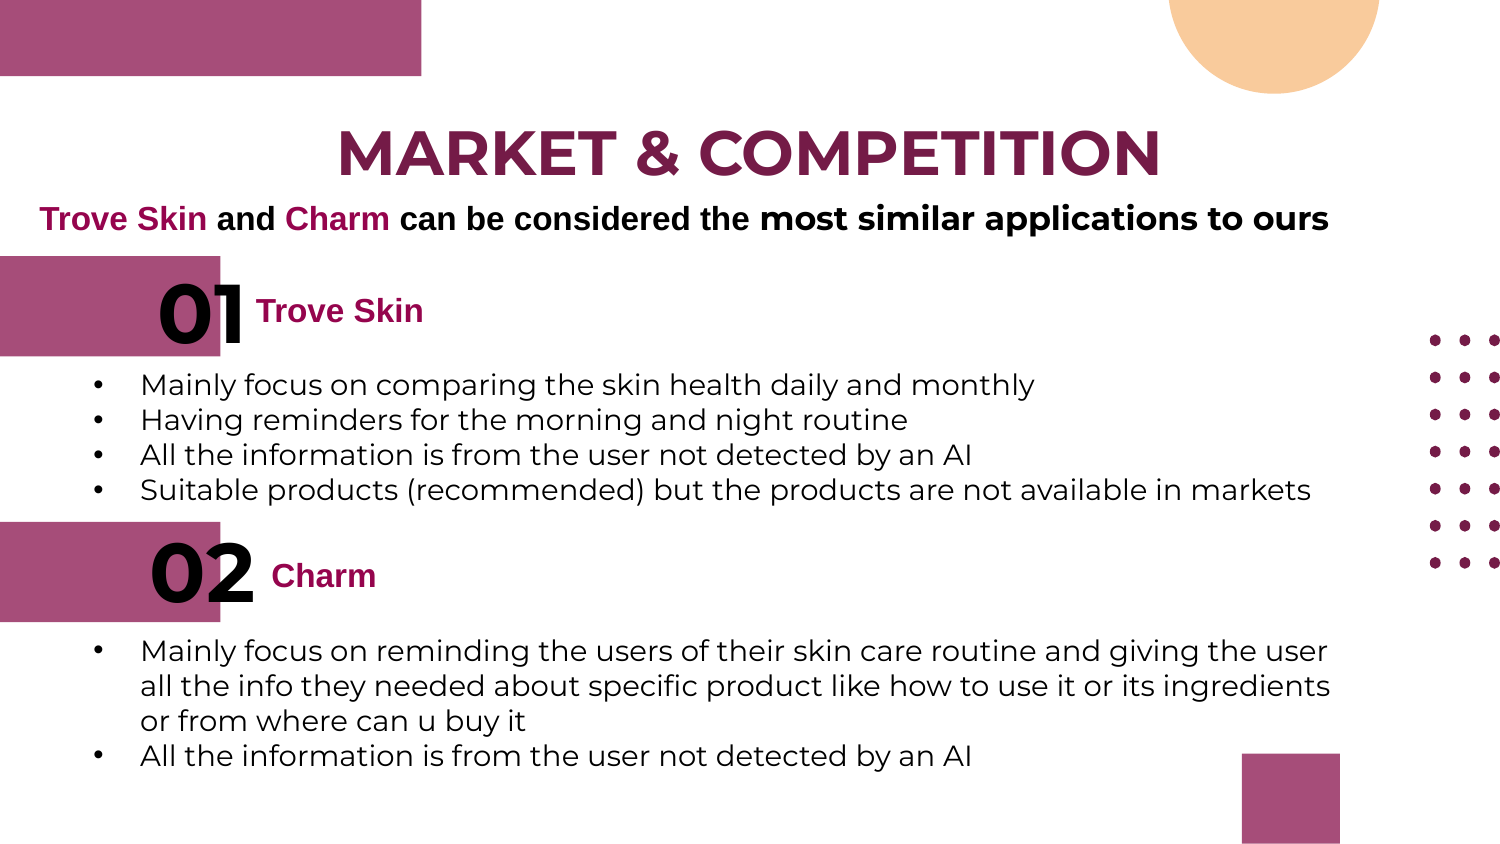

# MARKET & COMPETITION
Trove Skin and Charm can be considered the most similar applications to ours

Trove Skin
01
Mainly focus on comparing the skin health daily and monthly
Having reminders for the morning and night routine
All the information is from the user not detected by an AI
Suitable products (recommended) but the products are not available in markets

02
Charm

Mainly focus on reminding the users of their skin care routine and giving the user all the info they needed about specific product like how to use it or its ingredients or from where can u buy it
All the information is from the user not detected by an AI